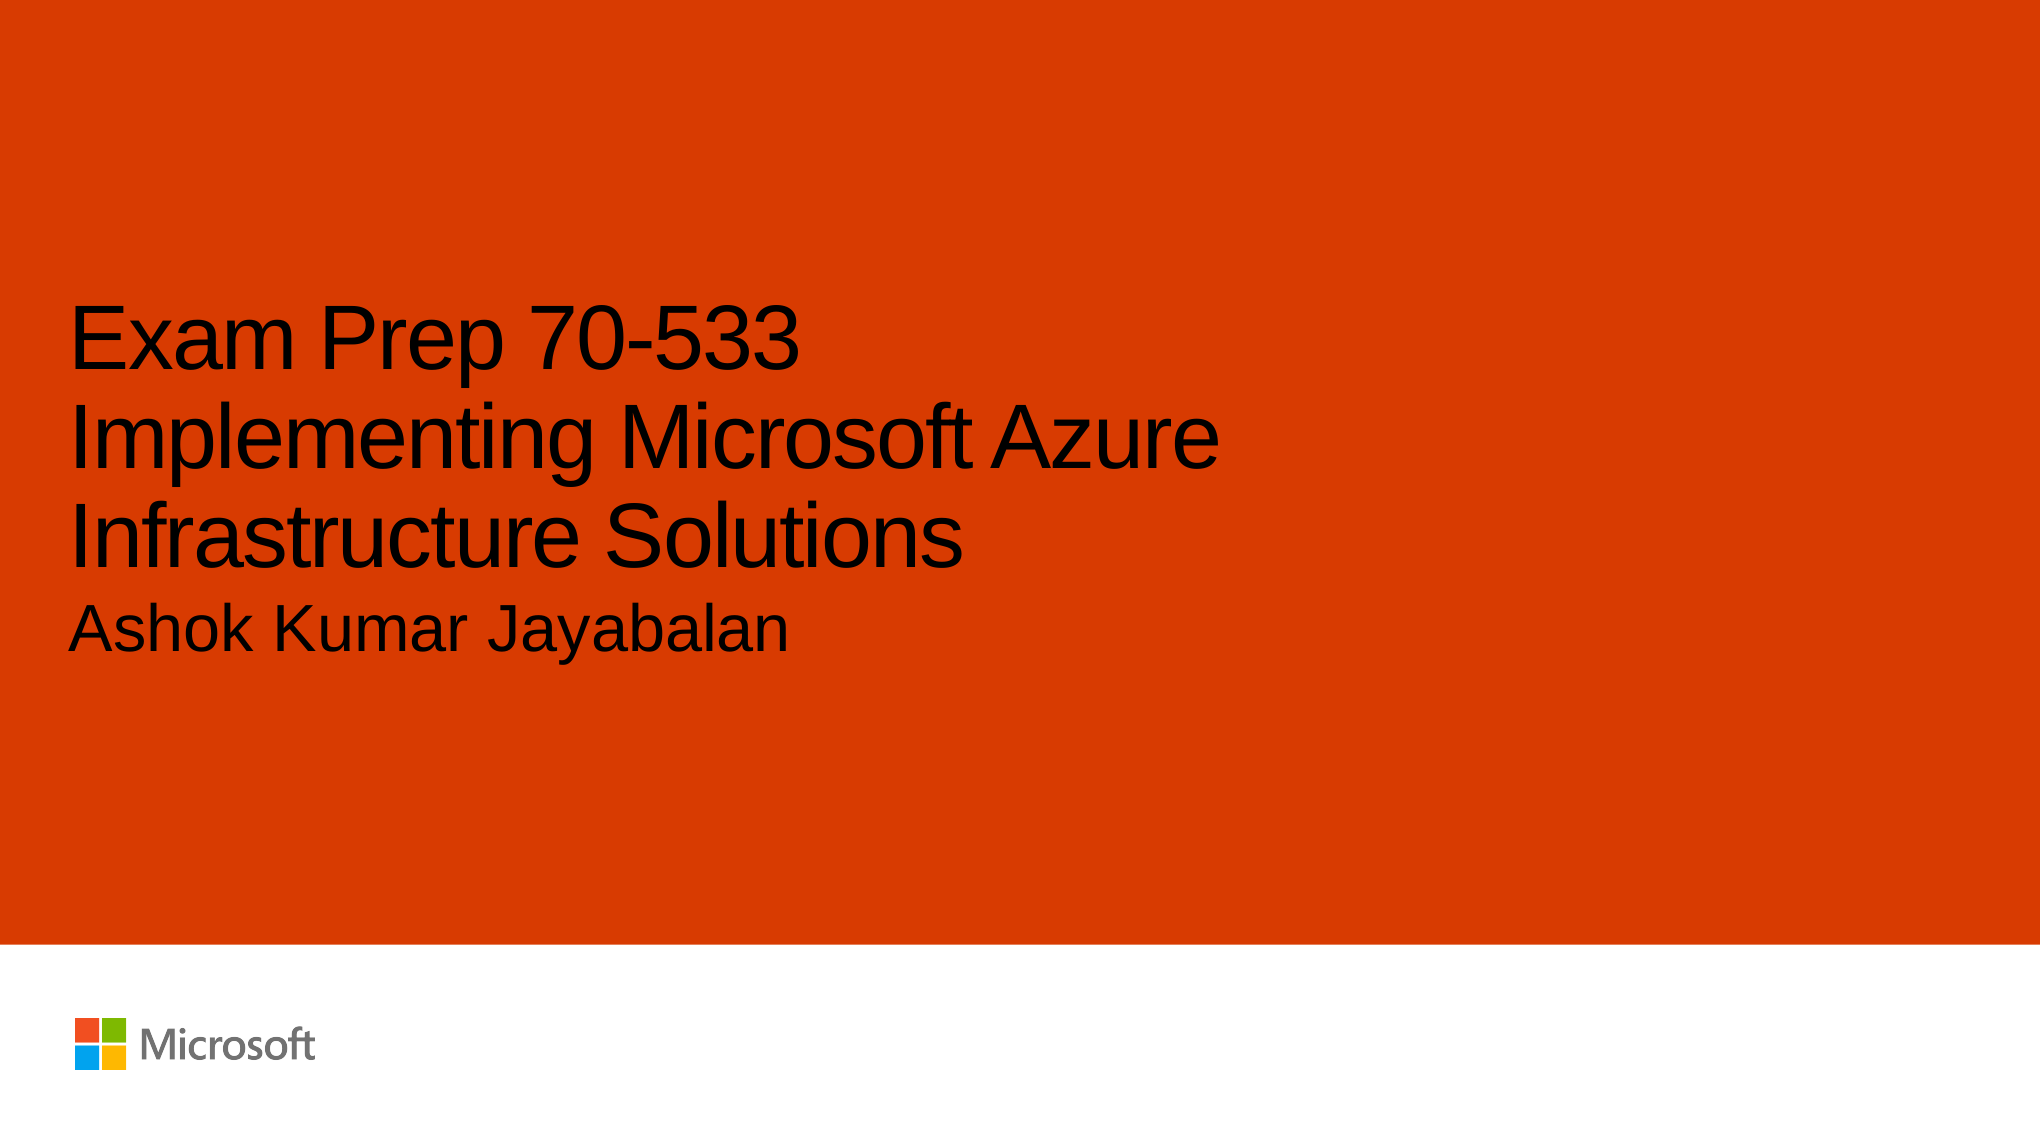

# Exam Prep 70-533 Implementing Microsoft Azure Infrastructure Solutions
Ashok Kumar Jayabalan